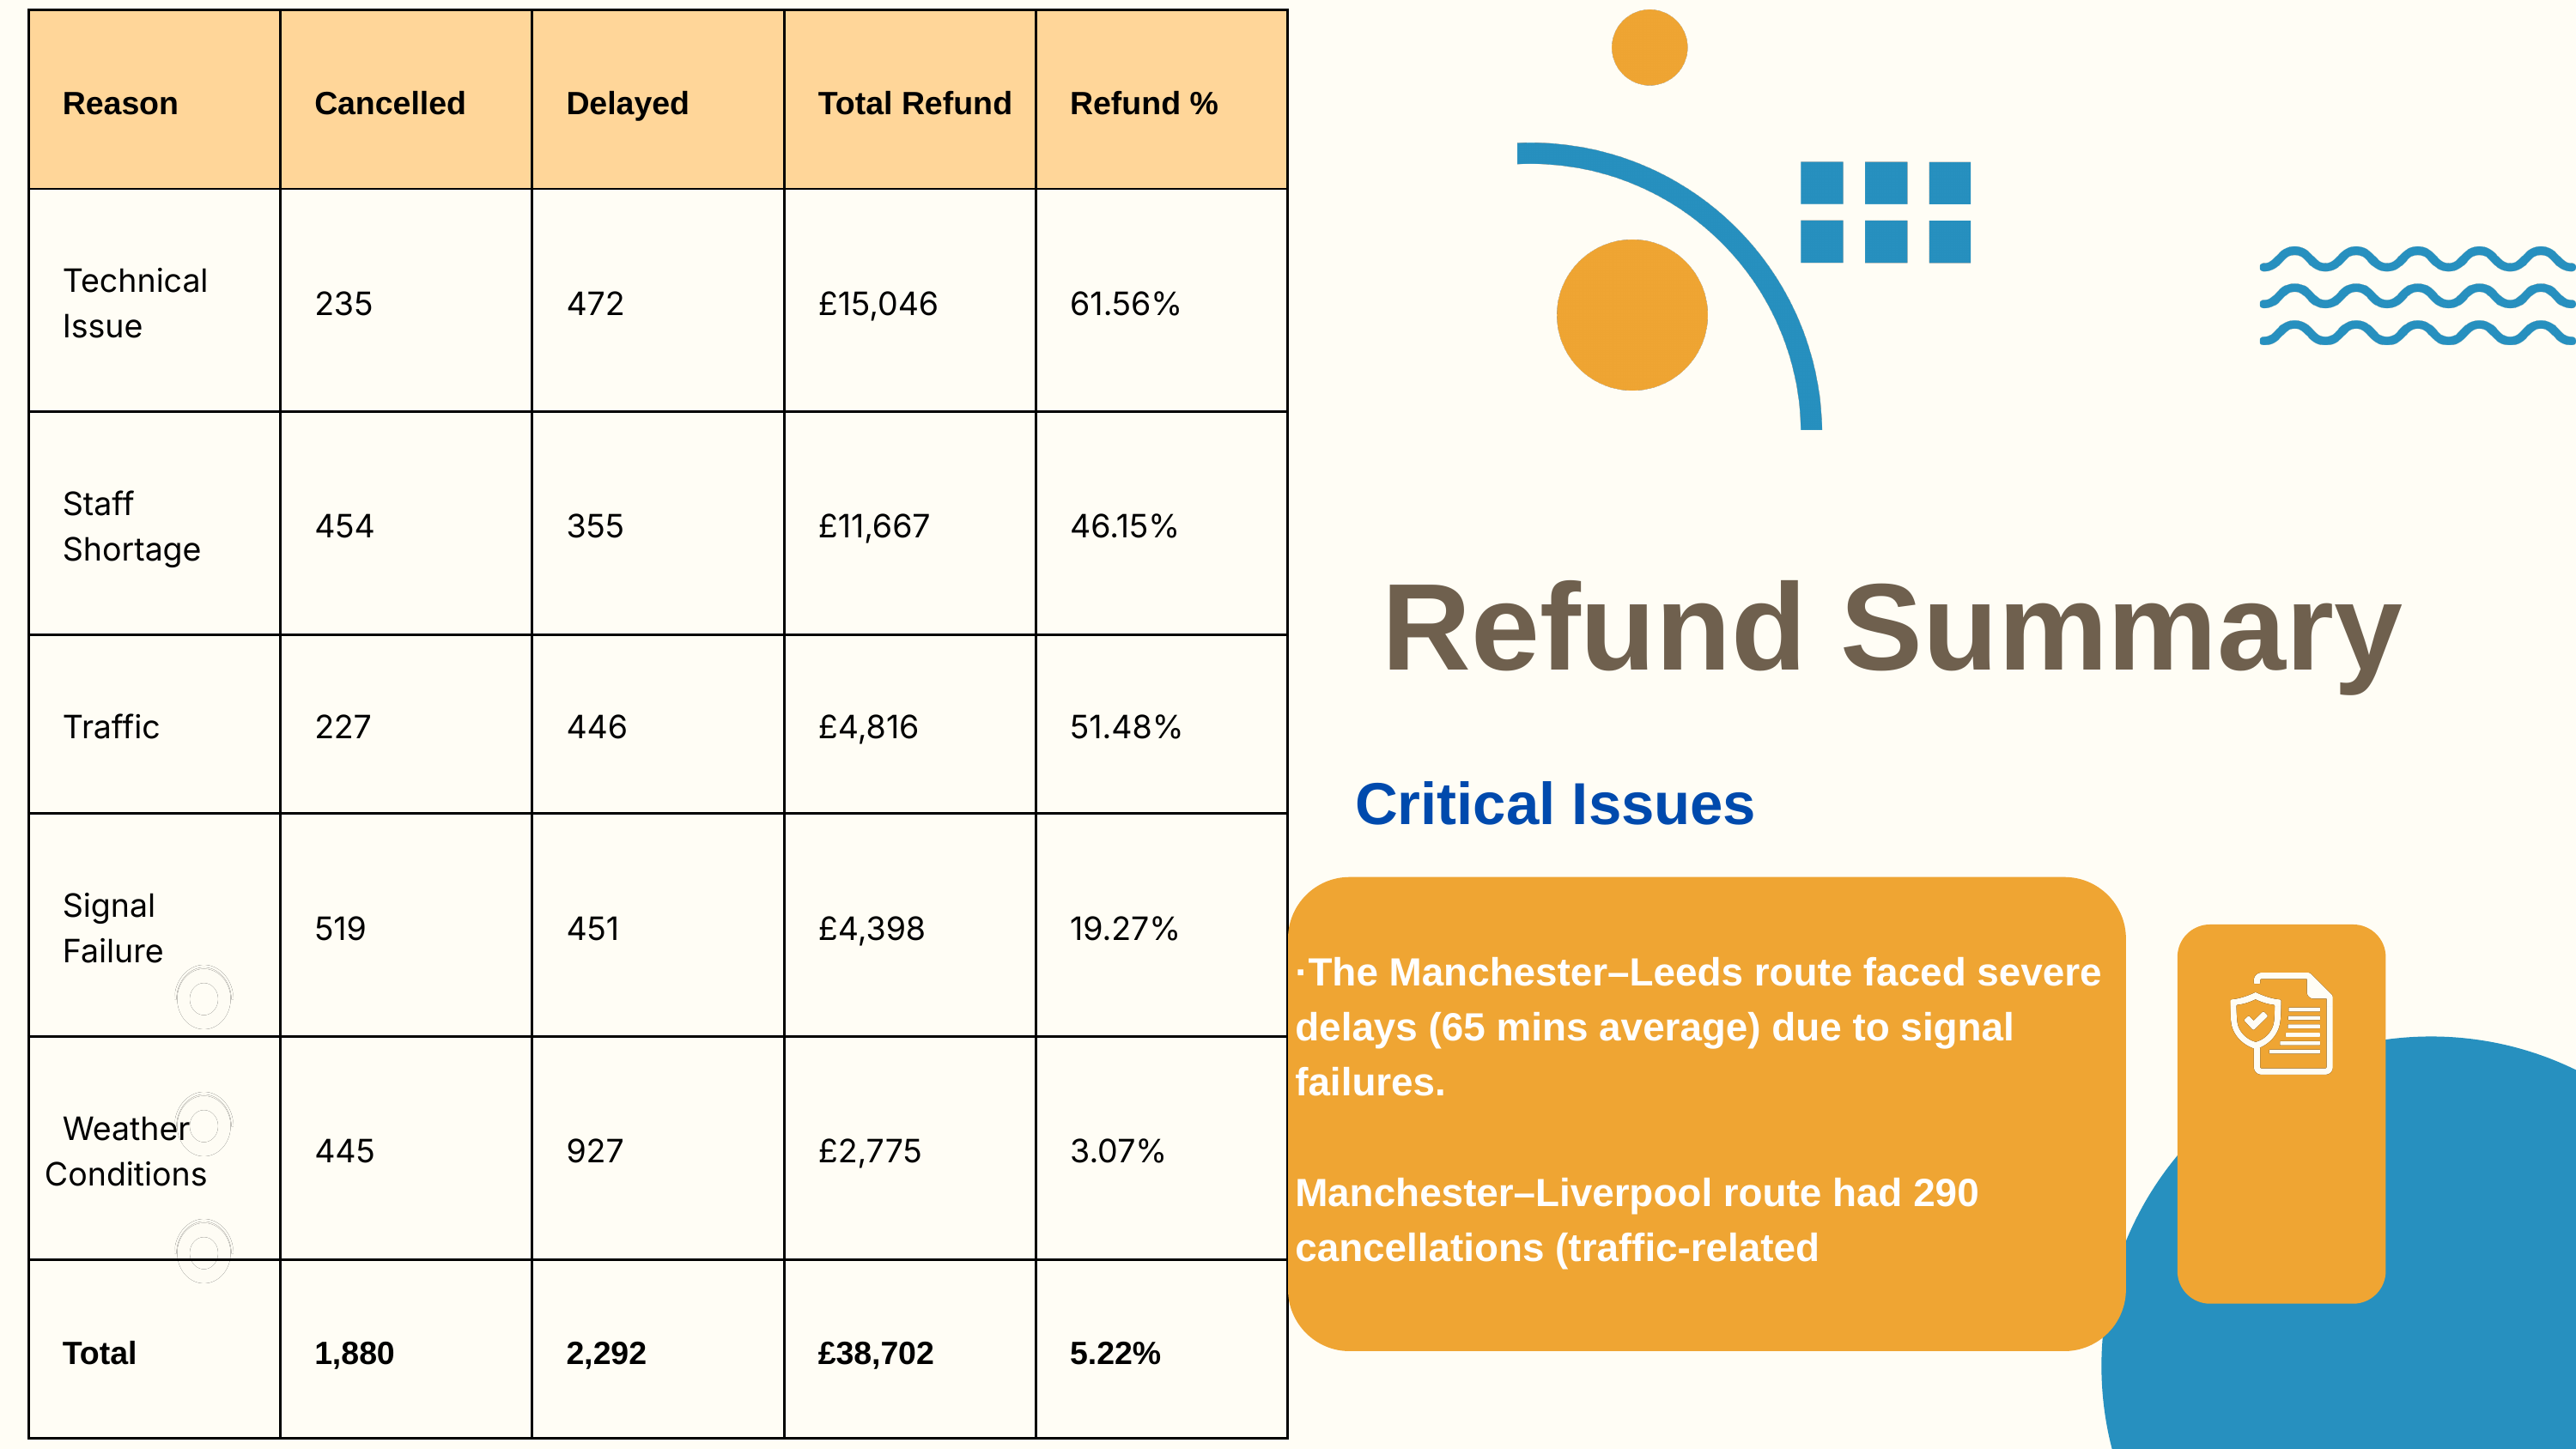

| Reason | Cancelled | Delayed | Total Refund | Refund % |
| --- | --- | --- | --- | --- |
| Technical Issue | 235 | 472 | £15,046 | 61.56% |
| Staff Shortage | 454 | 355 | £11,667 | 46.15% |
| Traffic | 227 | 446 | £4,816 | 51.48% |
| Signal Failure | 519 | 451 | £4,398 | 19.27% |
| Weather Conditions | 445 | 927 | £2,775 | 3.07% |
| Total | 1,880 | 2,292 | £38,702 | 5.22% |

Refund Summary
Critical Issues

·The Manchester–Leeds route faced severe delays (65 mins average) due to signal failures.

Manchester–Liverpool route had 290 cancellations (traffic-related